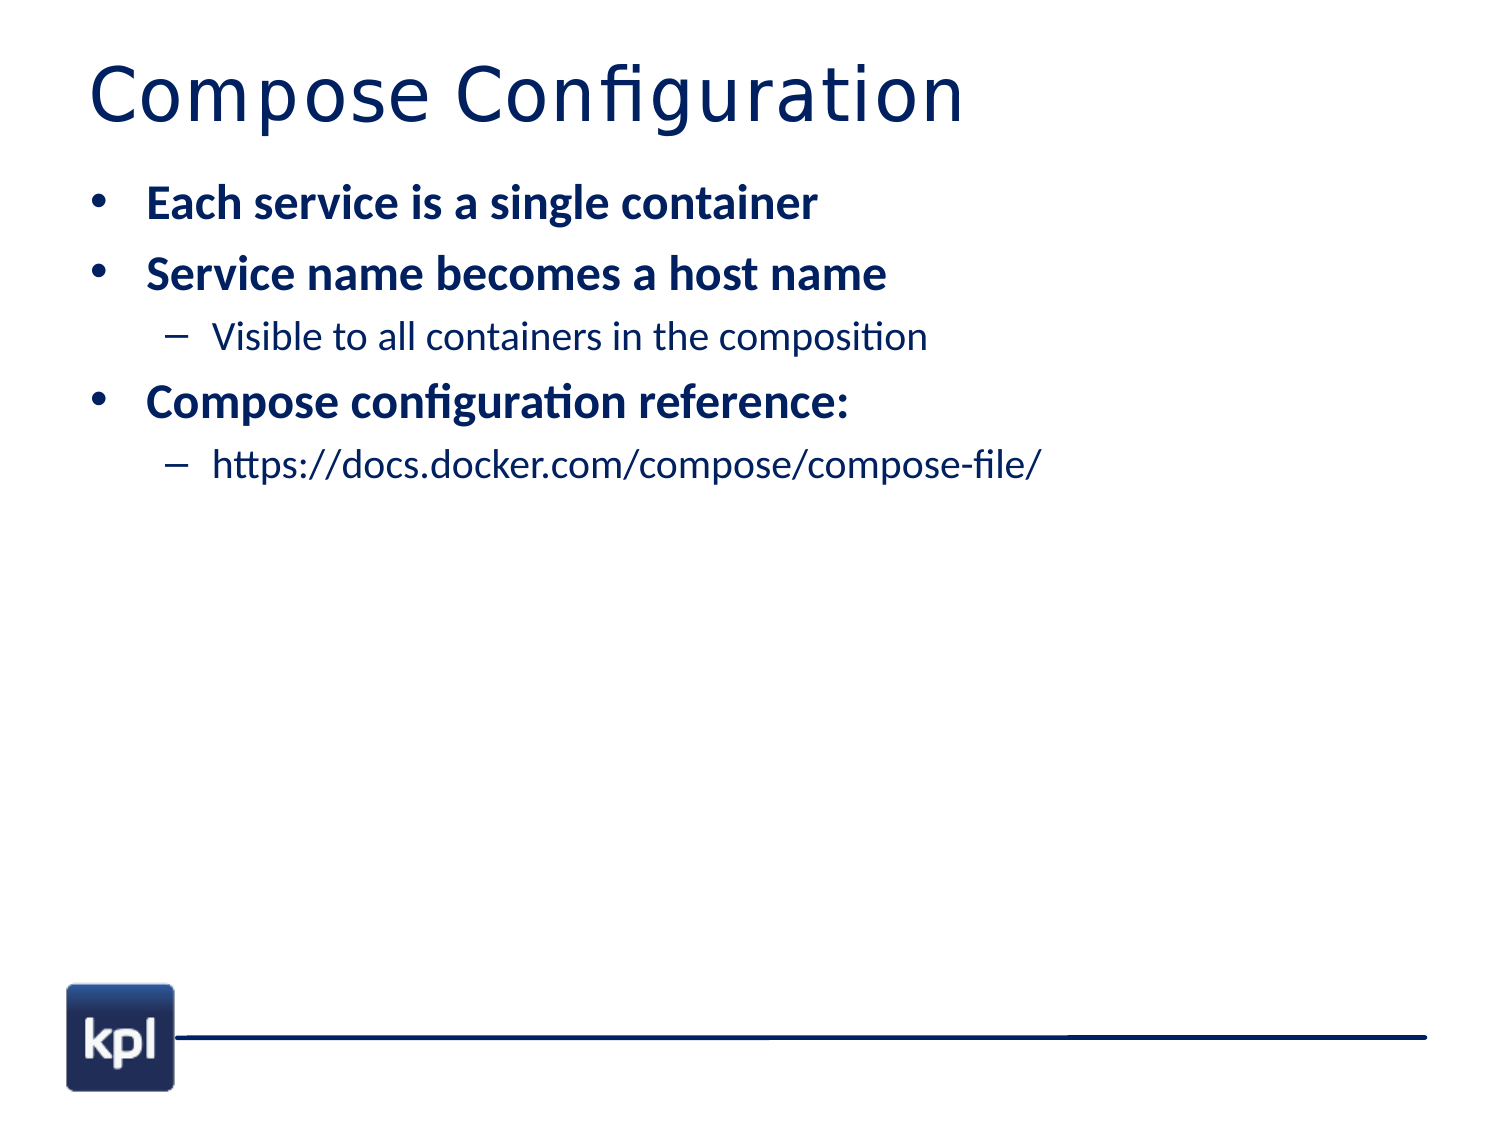

# Compose Configuration
Each service is a single container
Service name becomes a host name
Visible to all containers in the composition
Compose configuration reference:
https://docs.docker.com/compose/compose-file/